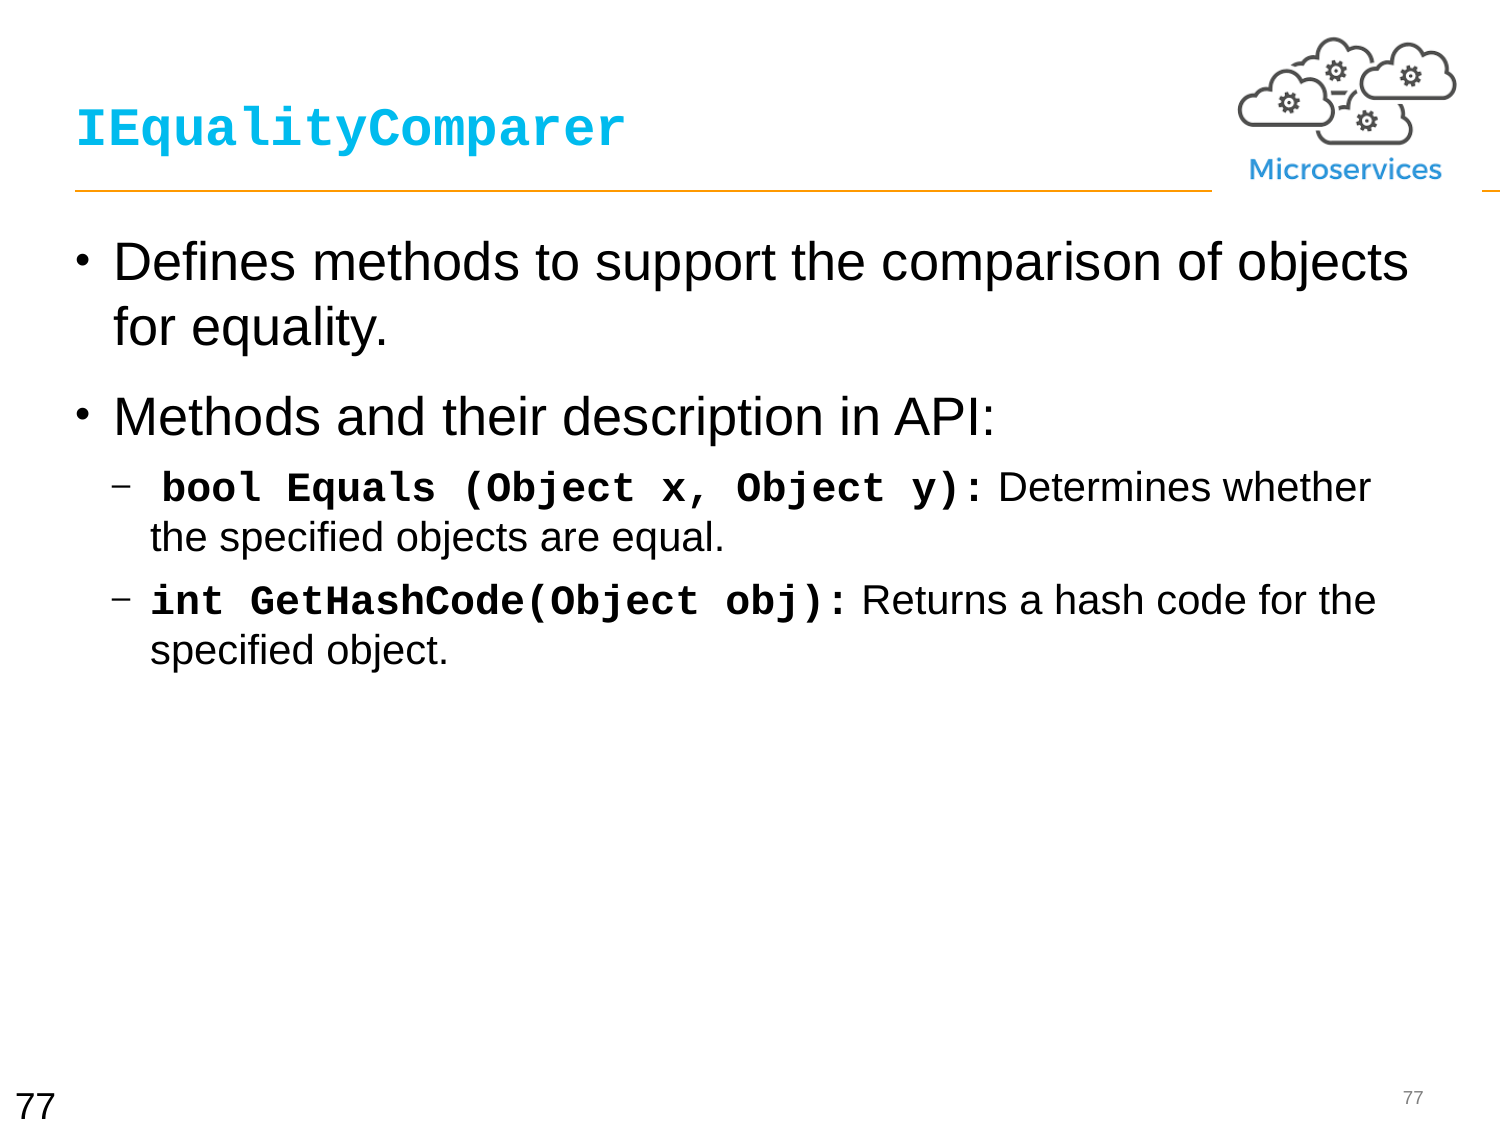

# IEqualityComparer
Defines methods to support the comparison of objects for equality.
Methods and their description in API:
 bool Equals (Object x, Object y): Determines whether the specified objects are equal.
int GetHashCode(Object obj): Returns a hash code for the specified object.
77